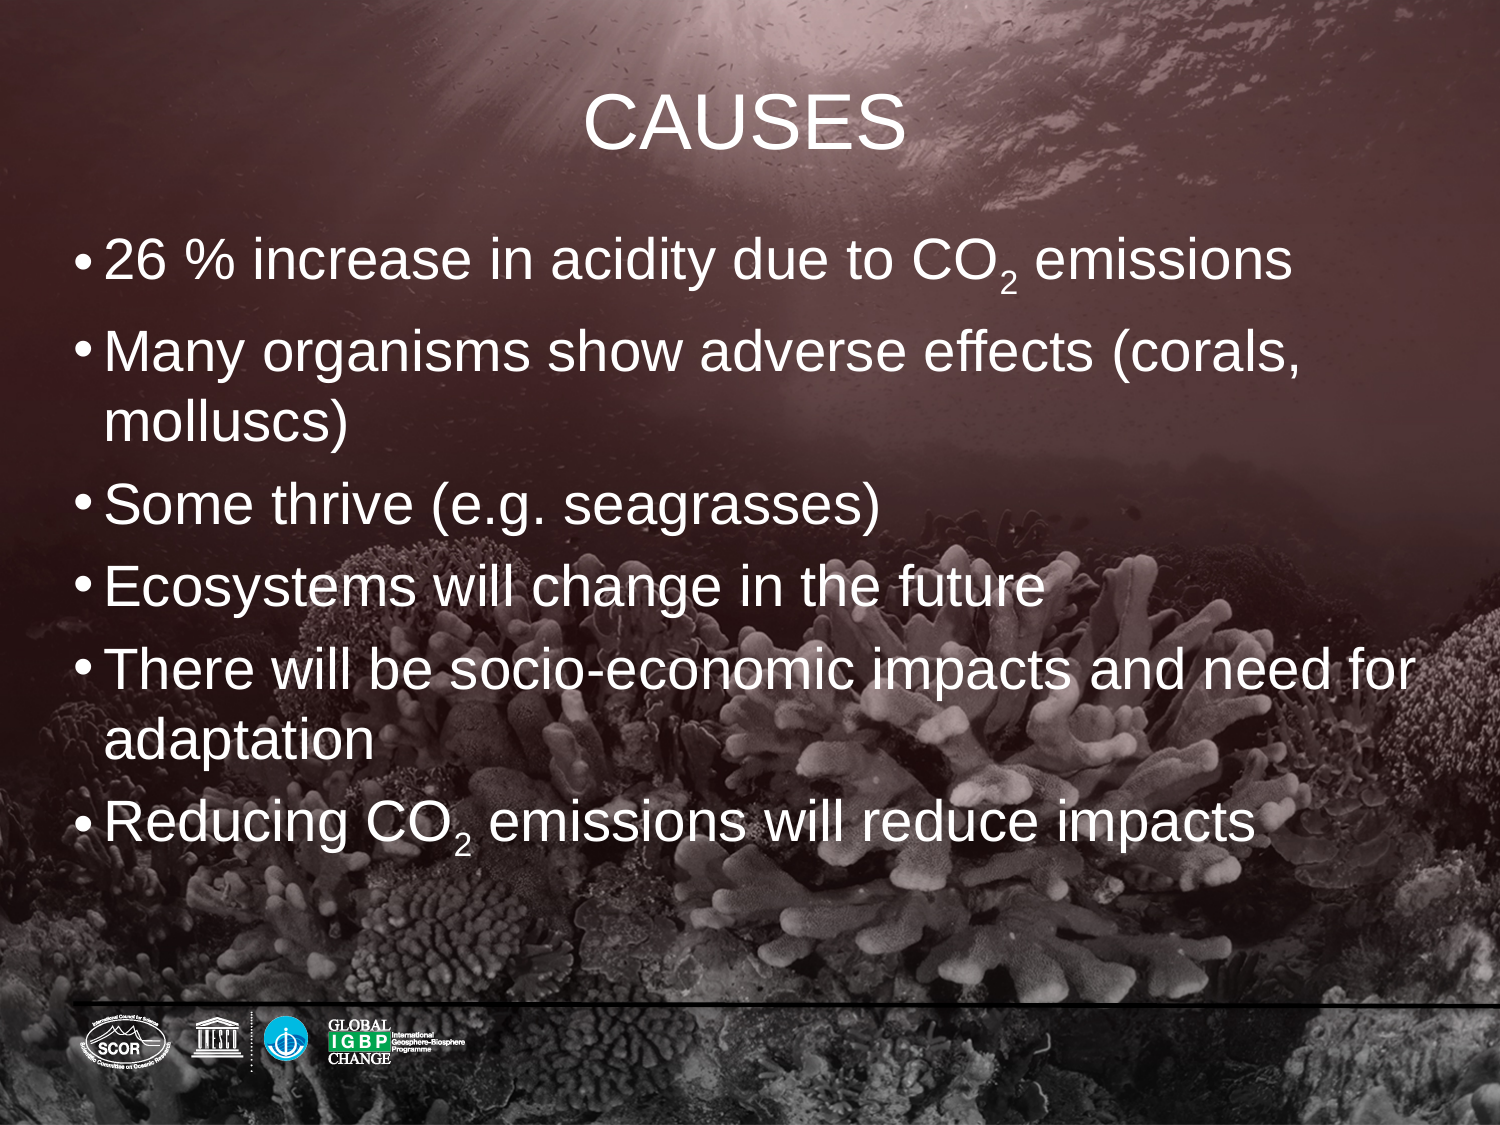

# CAUSES
26 % increase in acidity due to CO2 emissions
Many organisms show adverse effects (corals, molluscs)
Some thrive (e.g. seagrasses)
Ecosystems will change in the future
There will be socio-economic impacts and need for adaptation
Reducing CO2 emissions will reduce impacts